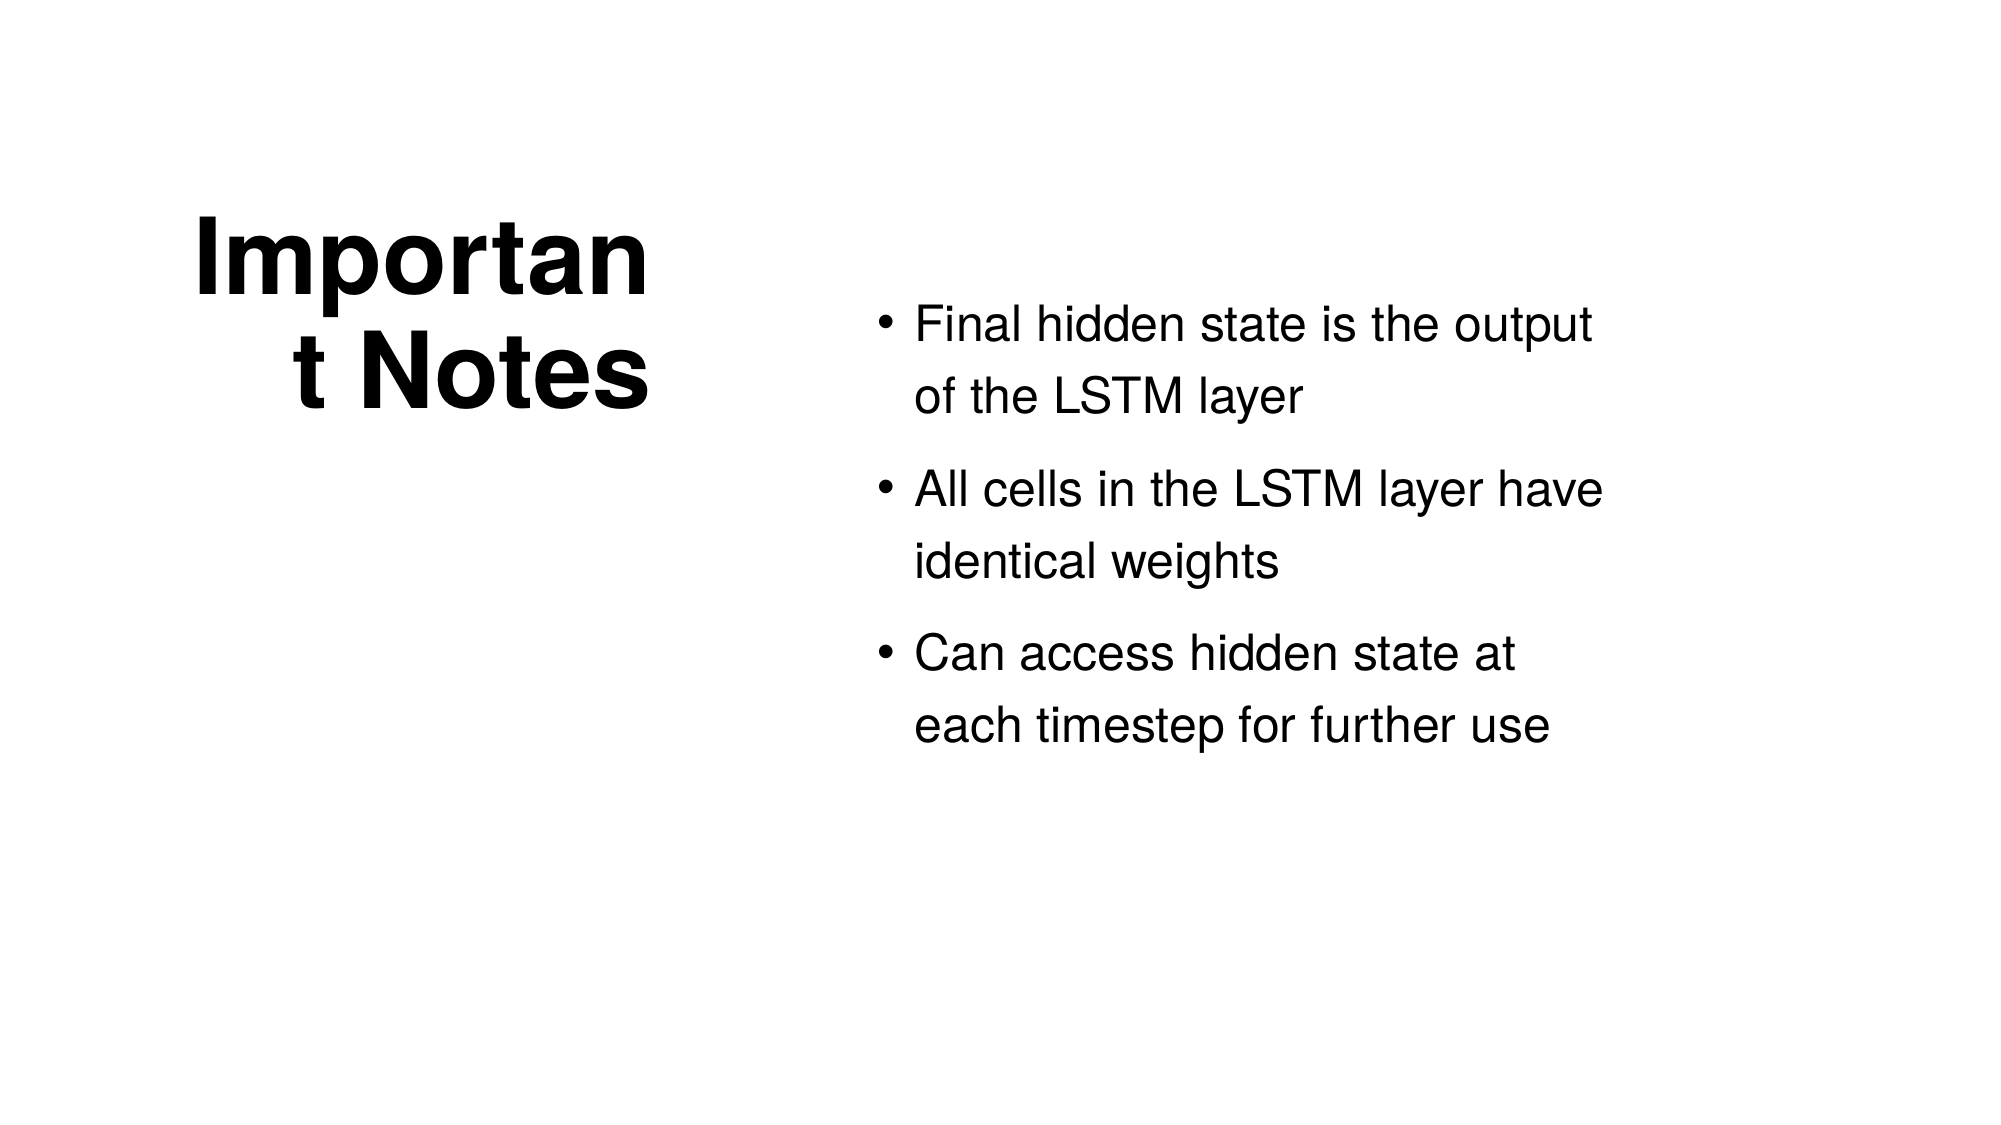

# Important Notes
Final hidden state is the output of the LSTM layer
All cells in the LSTM layer have identical weights
Can access hidden state at each timestep for further use